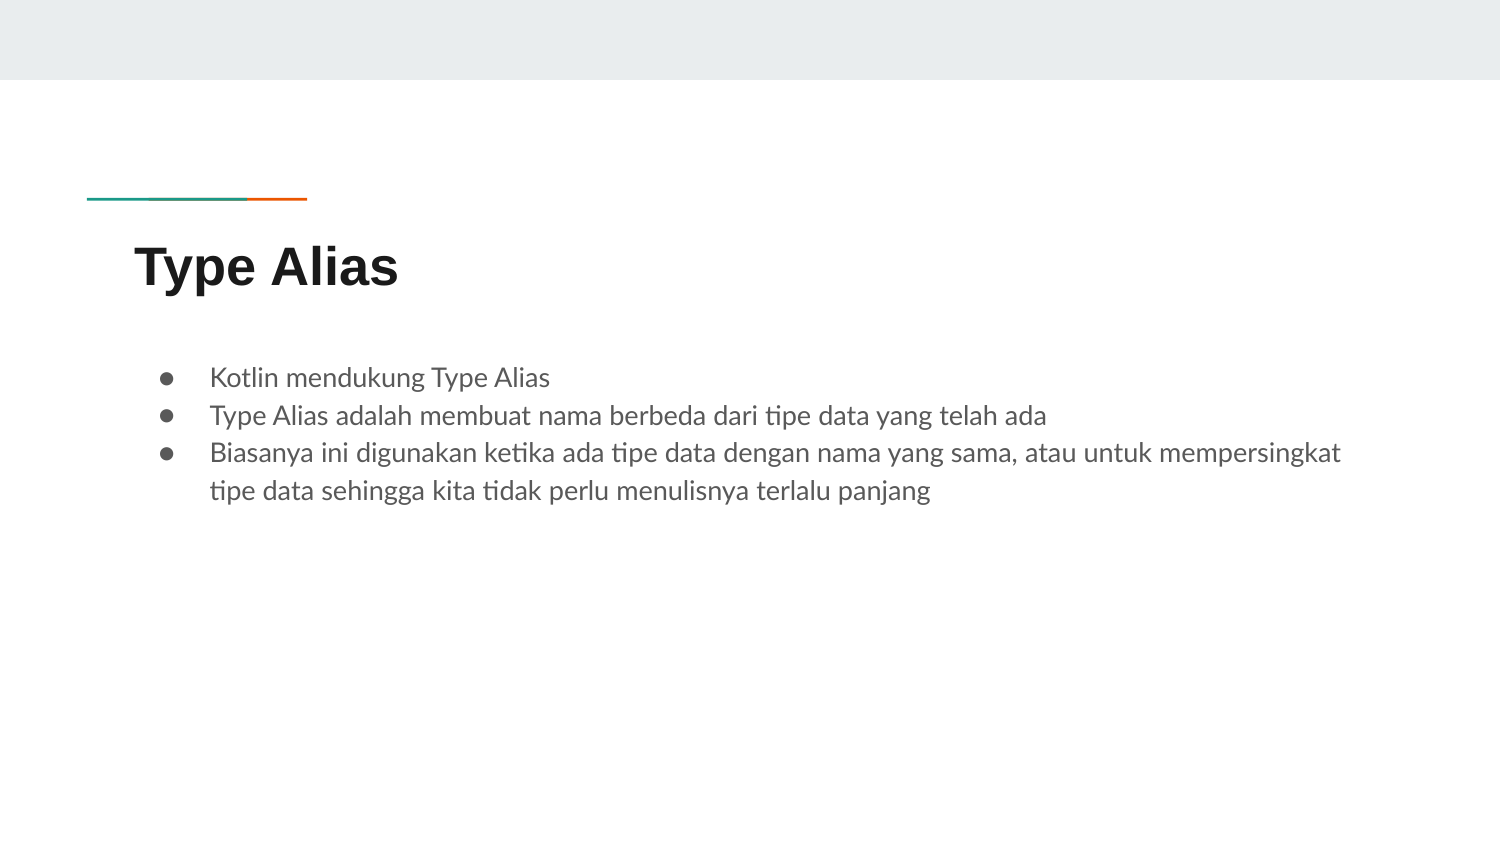

# Type Alias
Kotlin mendukung Type Alias
Type Alias adalah membuat nama berbeda dari tipe data yang telah ada
Biasanya ini digunakan ketika ada tipe data dengan nama yang sama, atau untuk mempersingkat tipe data sehingga kita tidak perlu menulisnya terlalu panjang